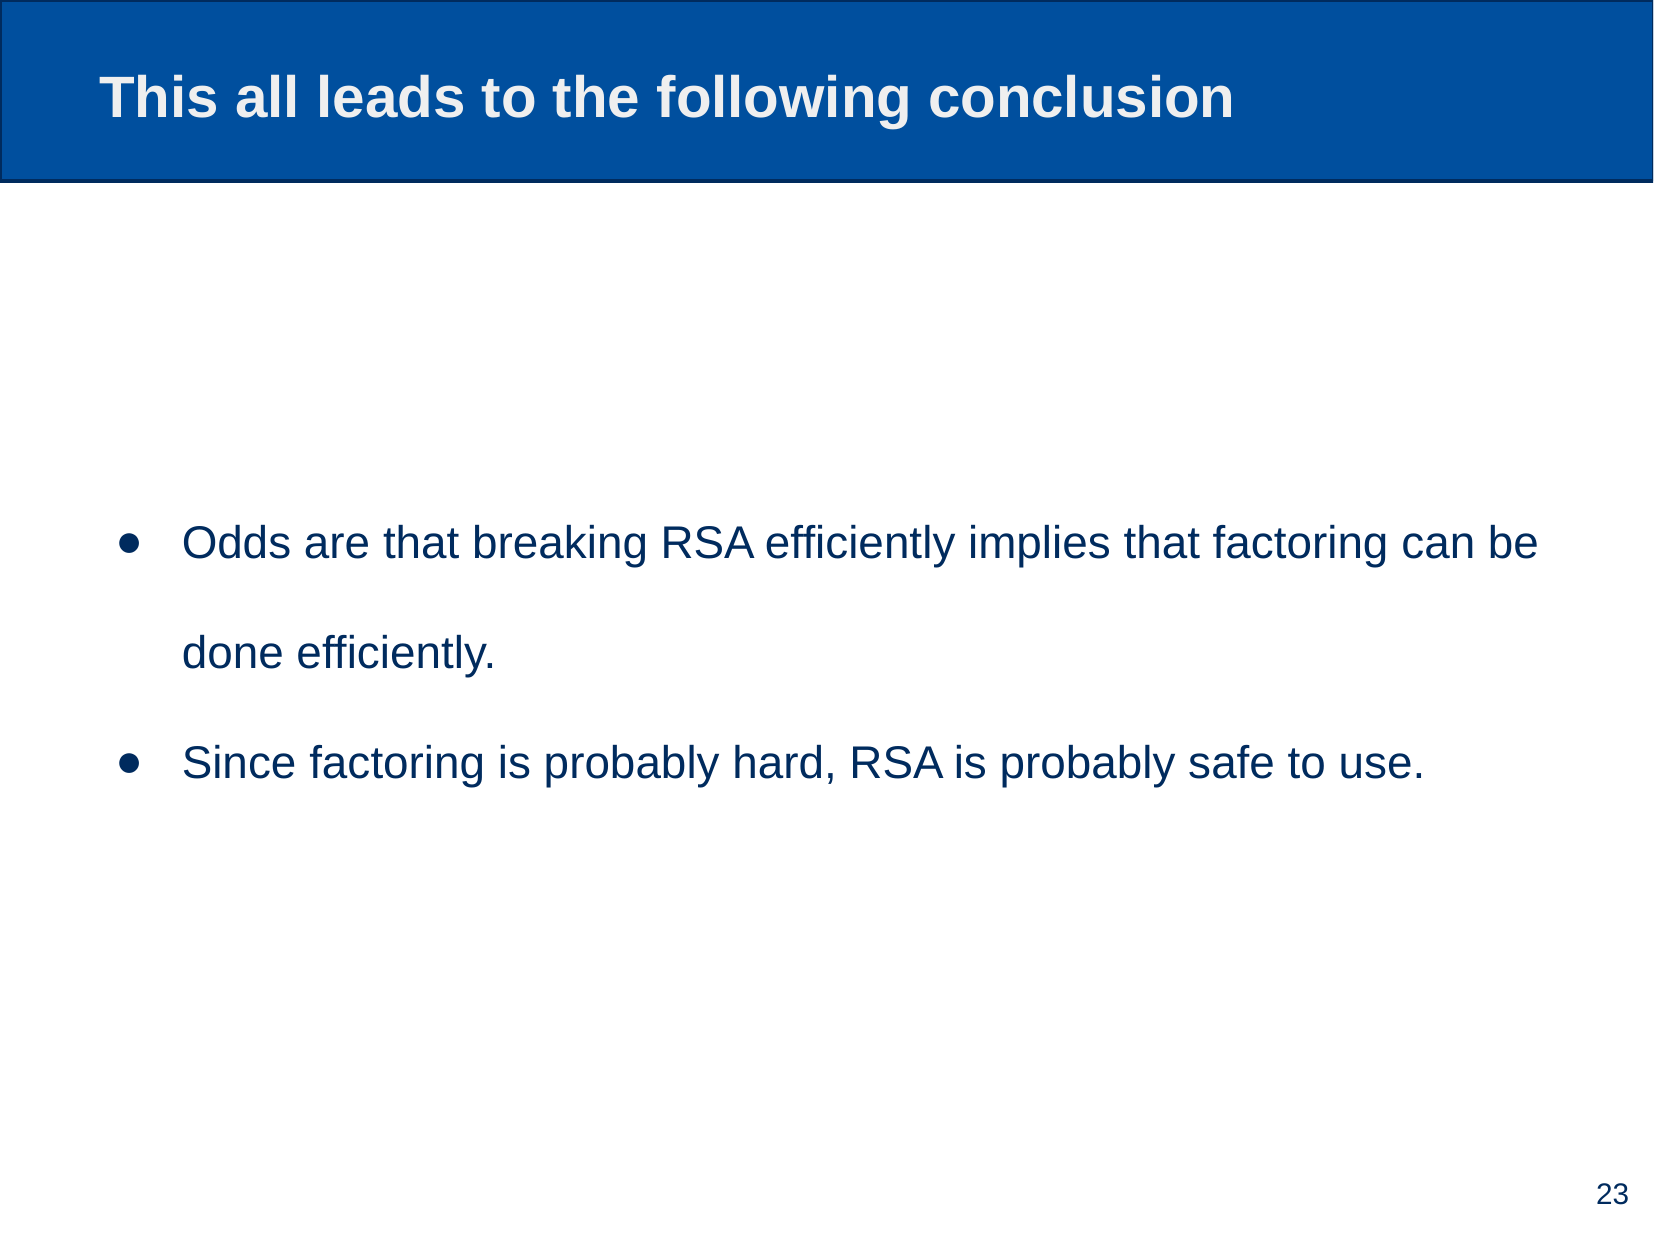

# This all leads to the following conclusion
Odds are that breaking RSA efficiently implies that factoring can be done efficiently.
Since factoring is probably hard, RSA is probably safe to use.
23